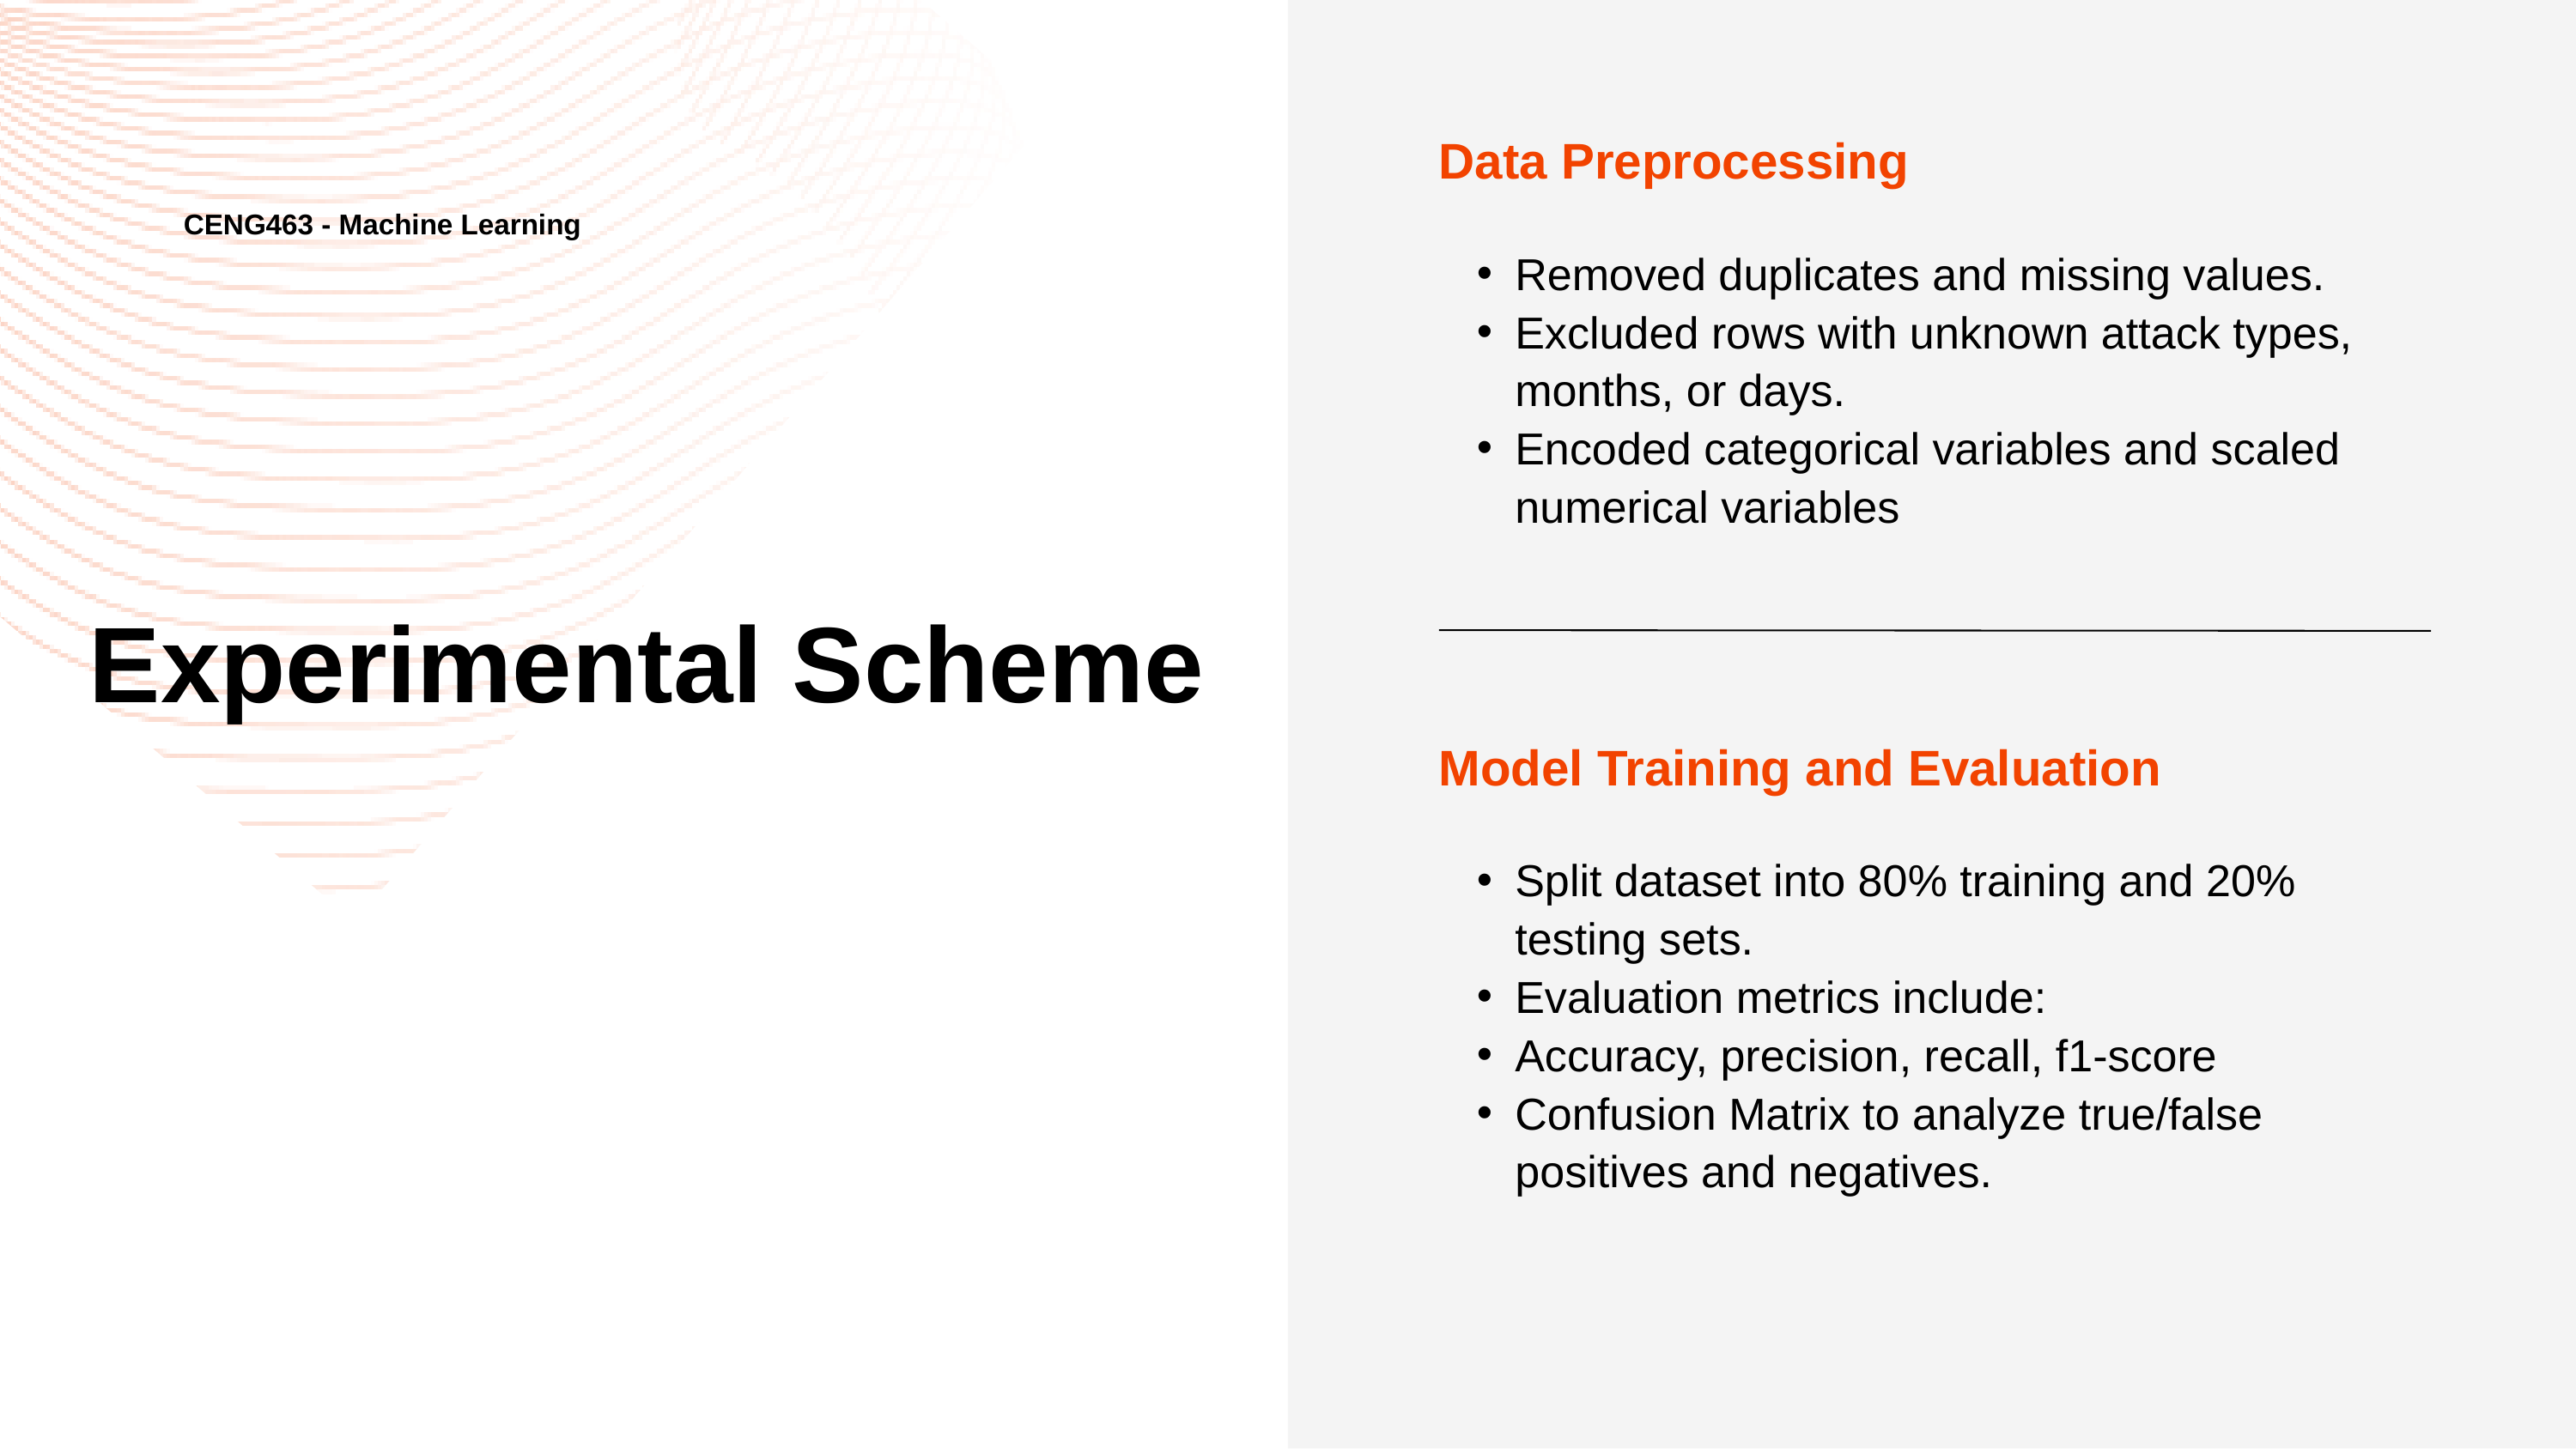

Data Preprocessing
Removed duplicates and missing values.
Excluded rows with unknown attack types, months, or days.
Encoded categorical variables and scaled numerical variables

Model Training and Evaluation
Split dataset into 80% training and 20% testing sets.
Evaluation metrics include:
Accuracy, precision, recall, f1-score
Confusion Matrix to analyze true/false positives and negatives.
CENG463 - Machine Learning
Experimental Scheme